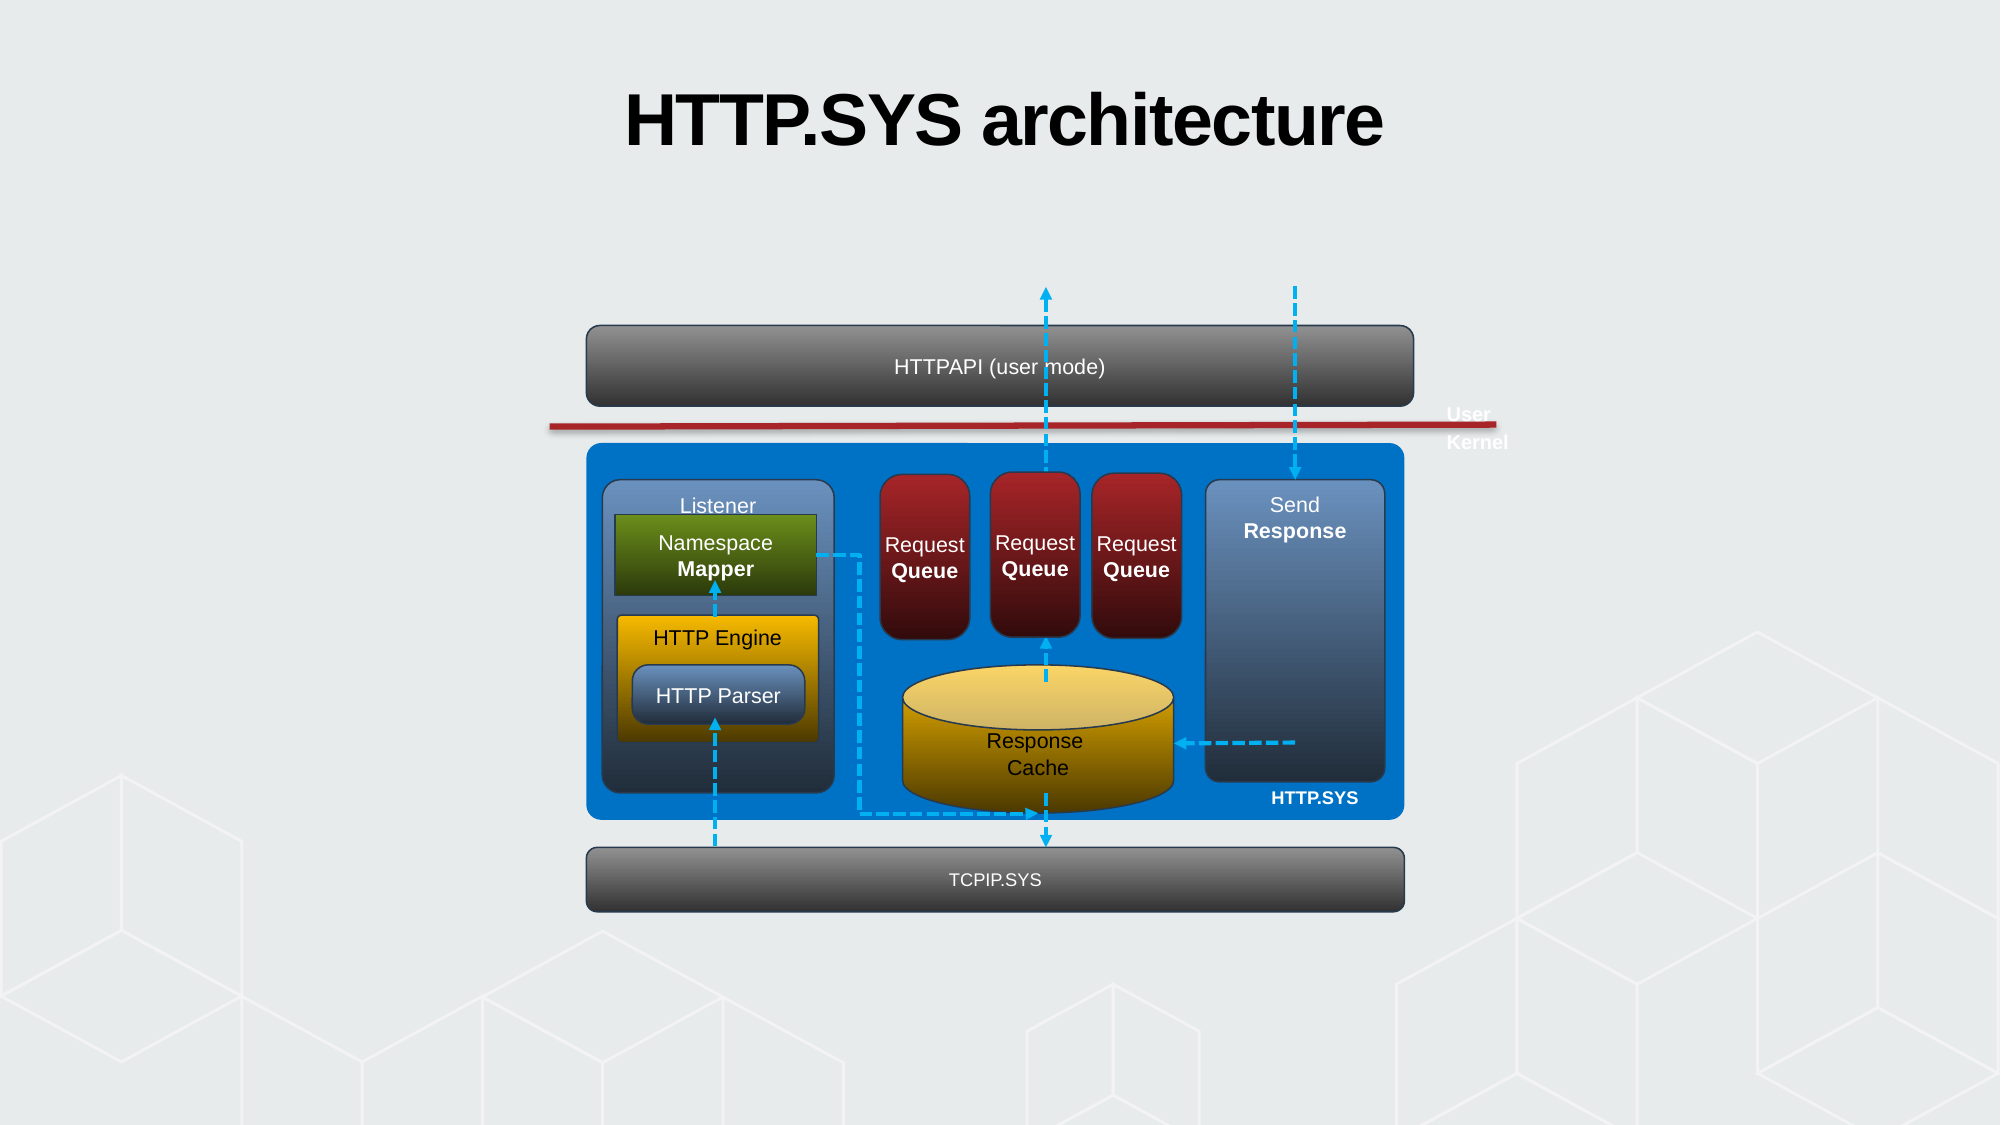

# HTTP.SYS architecture
HTTPAPI (user mode)
User
Kernel

Request
Queue
Request
Queue
Request
Queue
Listener
Send
Response
Namespace
Mapper
HTTP Engine
HTTP Parser
Response
Cache
HTTP.SYS
TCPIP.SYS